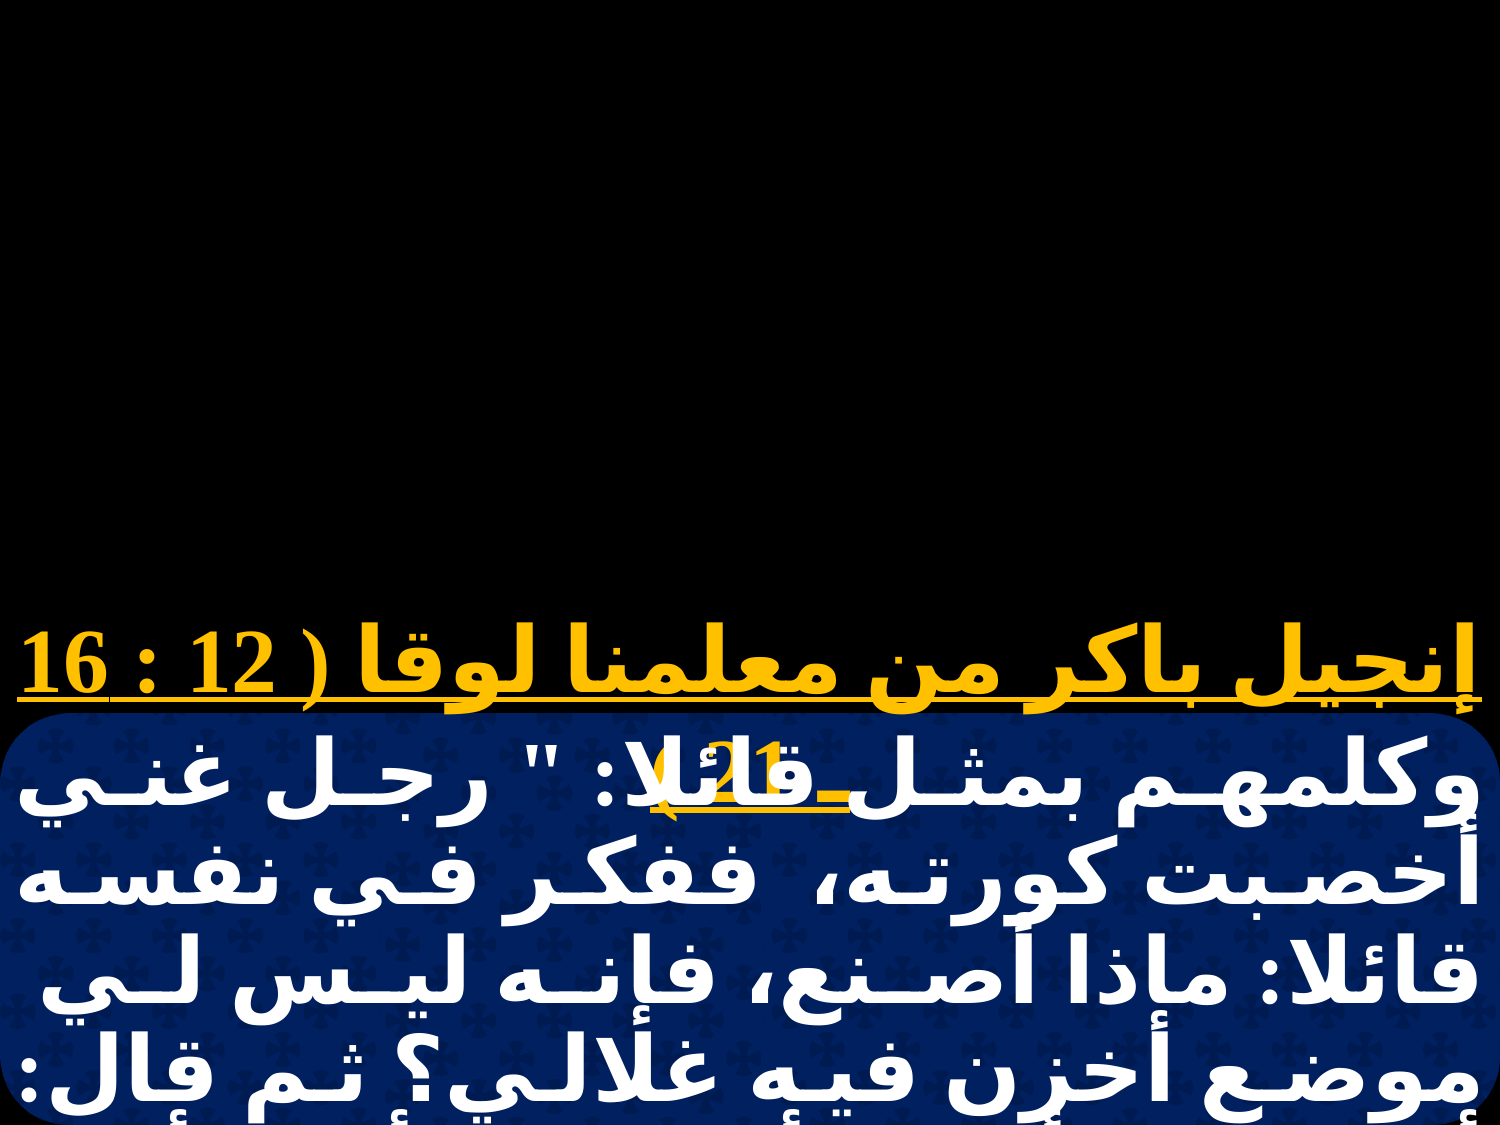

إنجيل باكر من معلمنا لوقا ( 12 : 16 ـ 21 )
وكلمهم بمثل قائلا: " رجل غني أخصبت كورته،  ففكر في نفسه قائلا: ماذا أصنع، فإنه ليس لي  موضع أخزن فيه غلالي؟ ثم قال: أصنع هذا أهدم  أهرائي وأبني أكبر منها، وأخرن هناك جميع